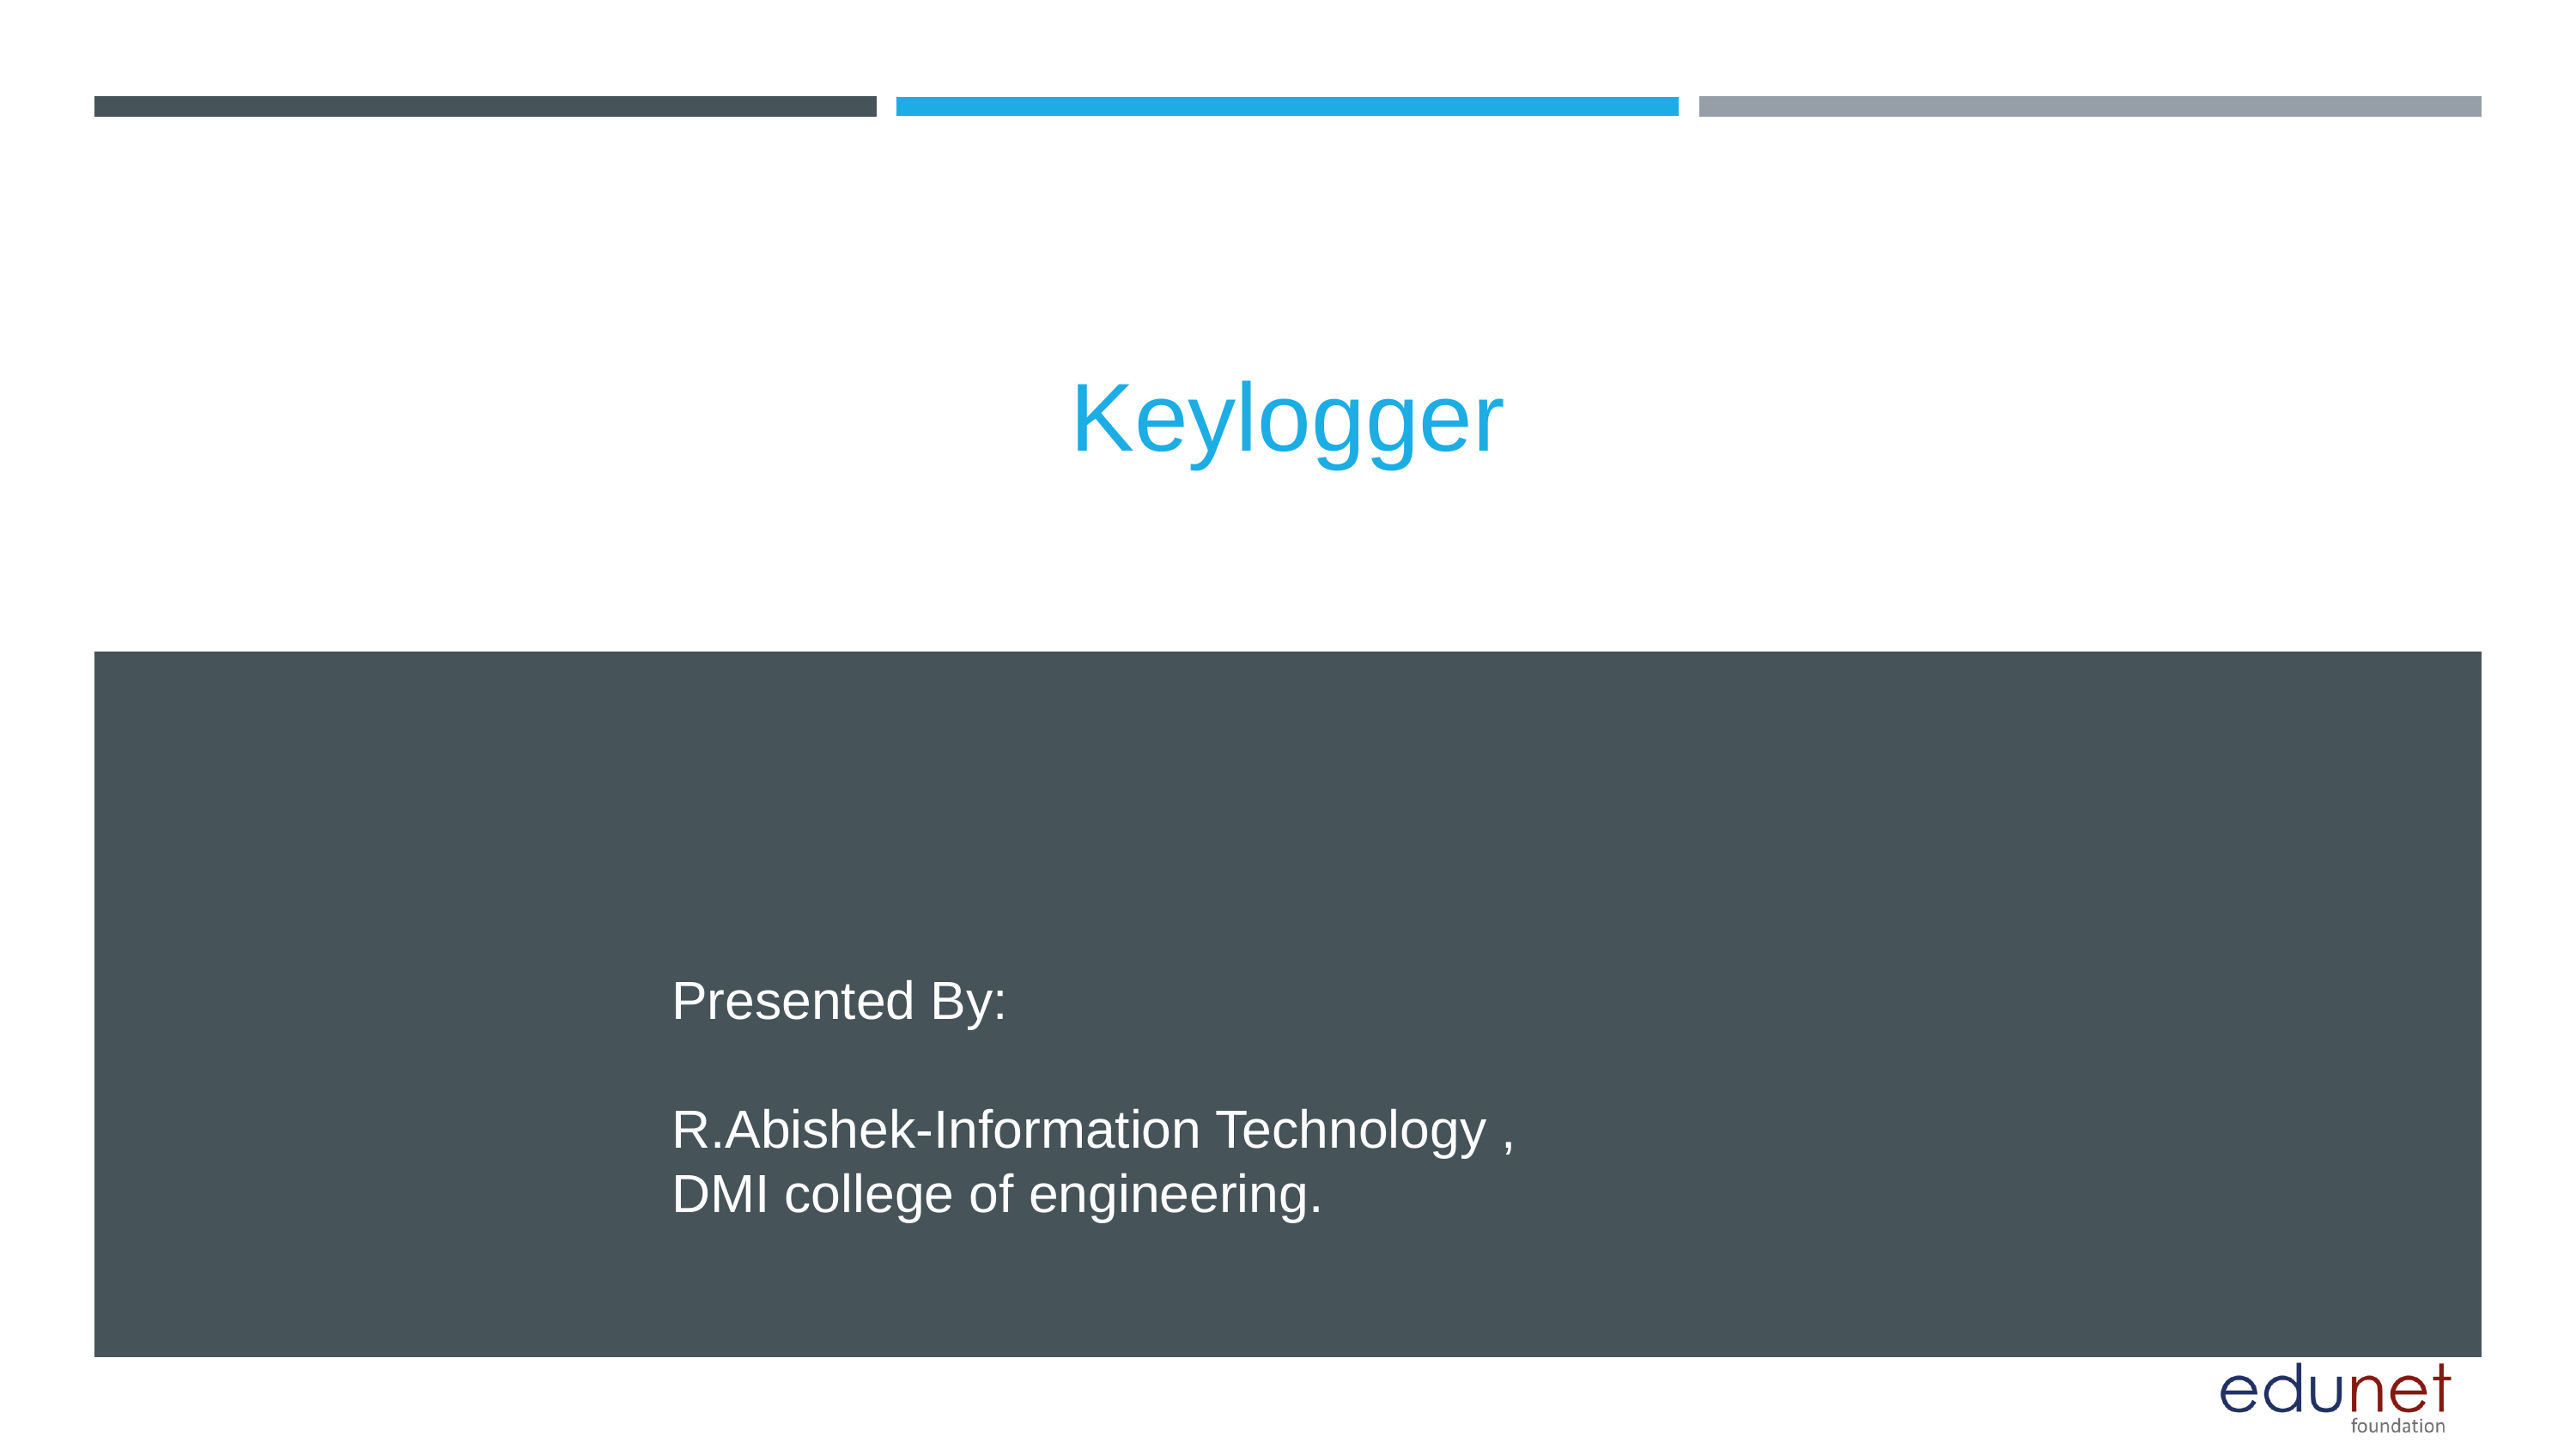

Keylogger

Presented By:

R.Abishek-Information Technology ,
DMI college of engineering.